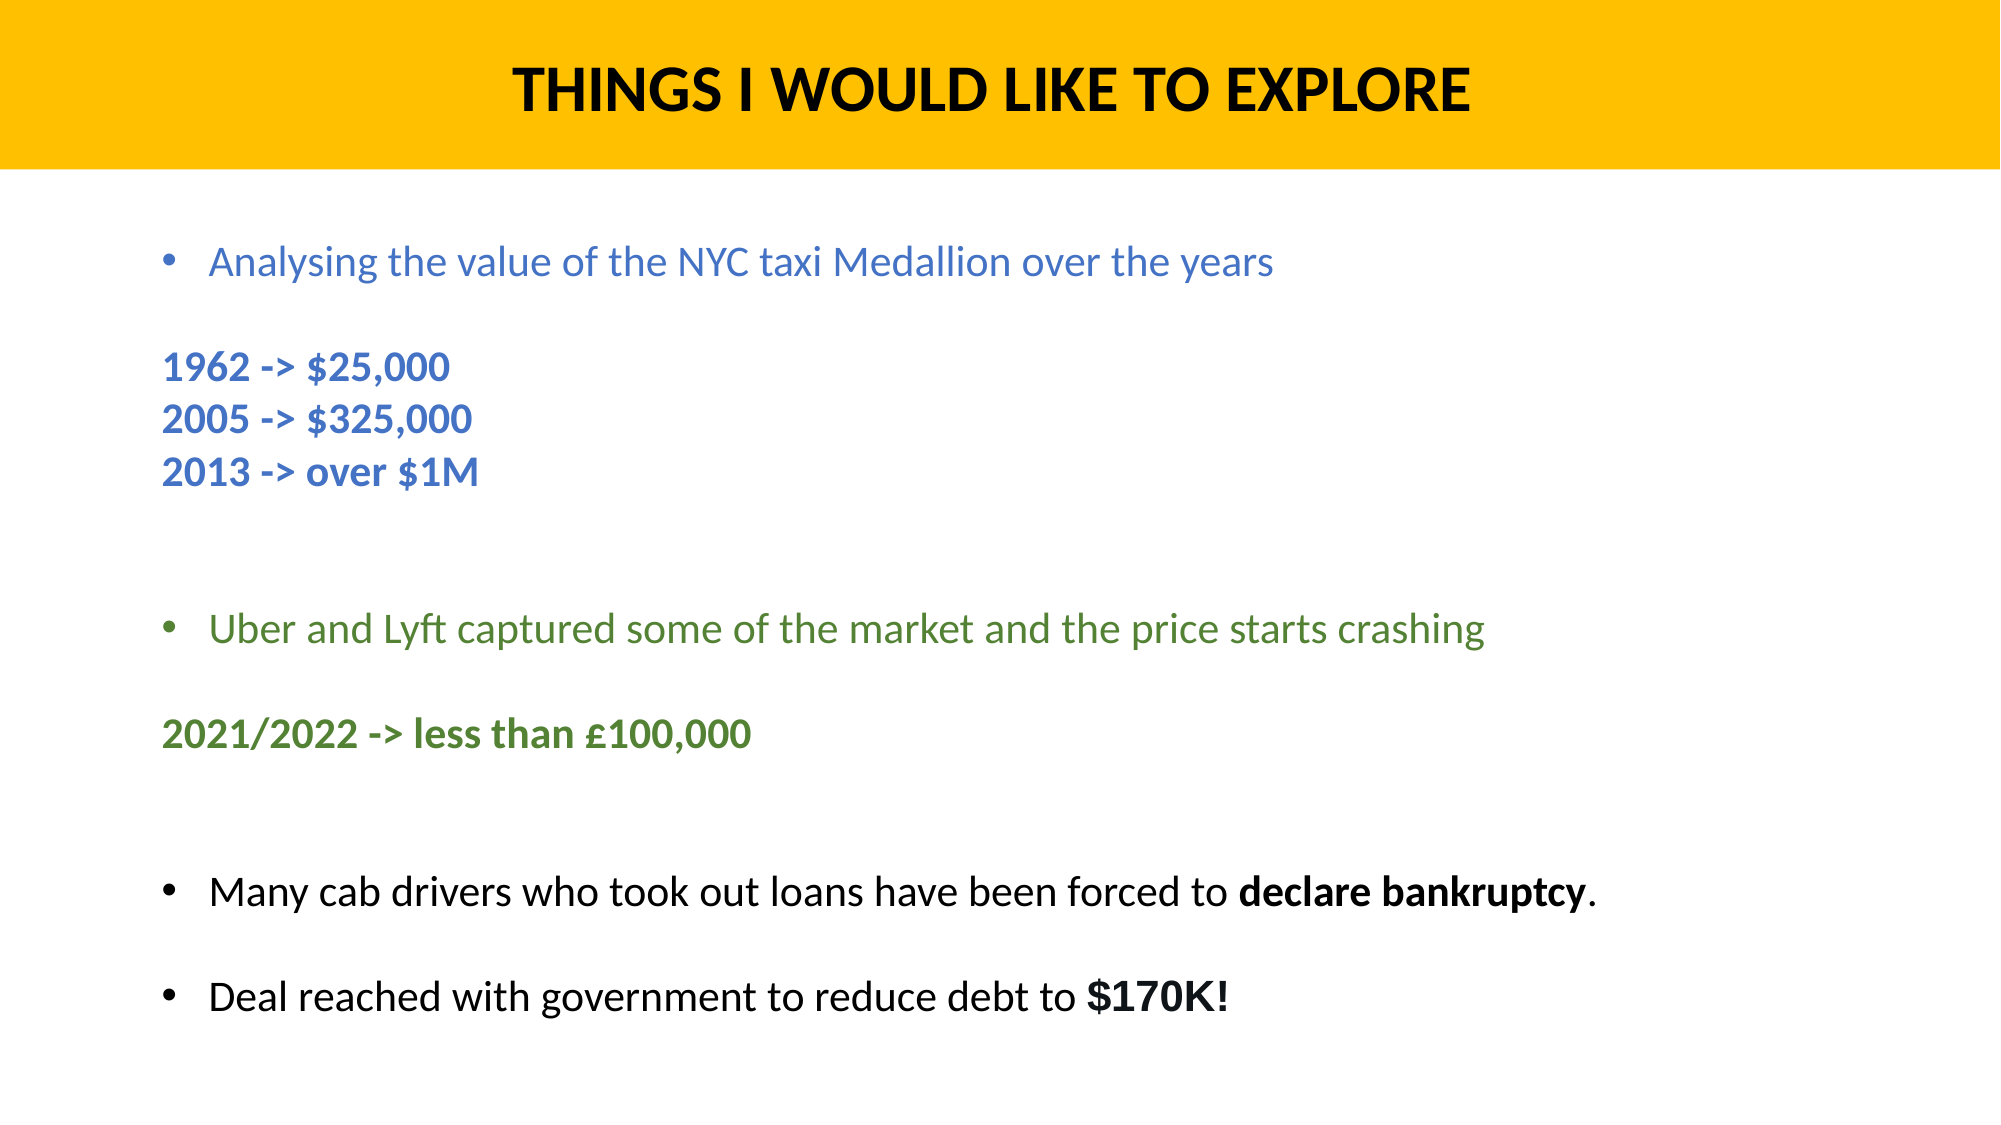

THINGS I WOULD LIKE TO EXPLORE

Analysing the value of the NYC taxi Medallion over the years

1962 -> $25,000
2005 -> $325,000
2013 -> over $1M

Uber and Lyft captured some of the market and the price starts crashing

2021/2022 -> less than £100,000

Many cab drivers who took out loans have been forced to declare bankruptcy.

Deal reached with government to reduce debt to $170K!